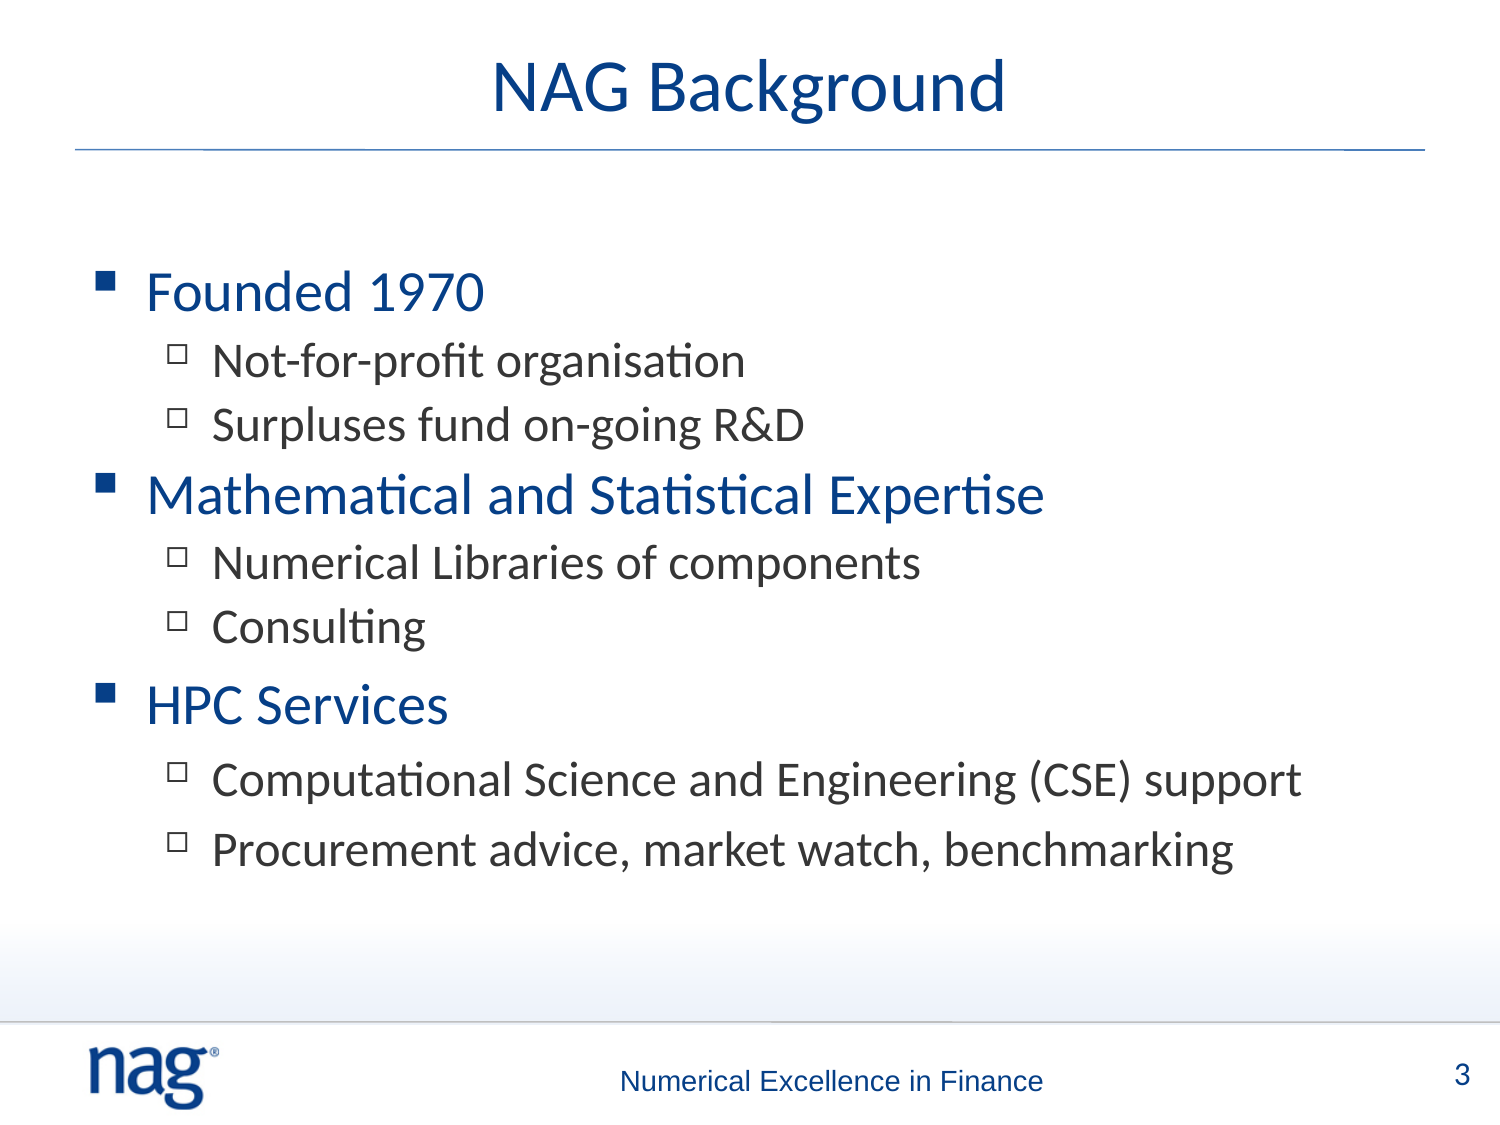

# NAG Background
Founded 1970
Not-for-profit organisation
Surpluses fund on-going R&D
Mathematical and Statistical Expertise
Numerical Libraries of components
Consulting
HPC Services
Computational Science and Engineering (CSE) support
Procurement advice, market watch, benchmarking